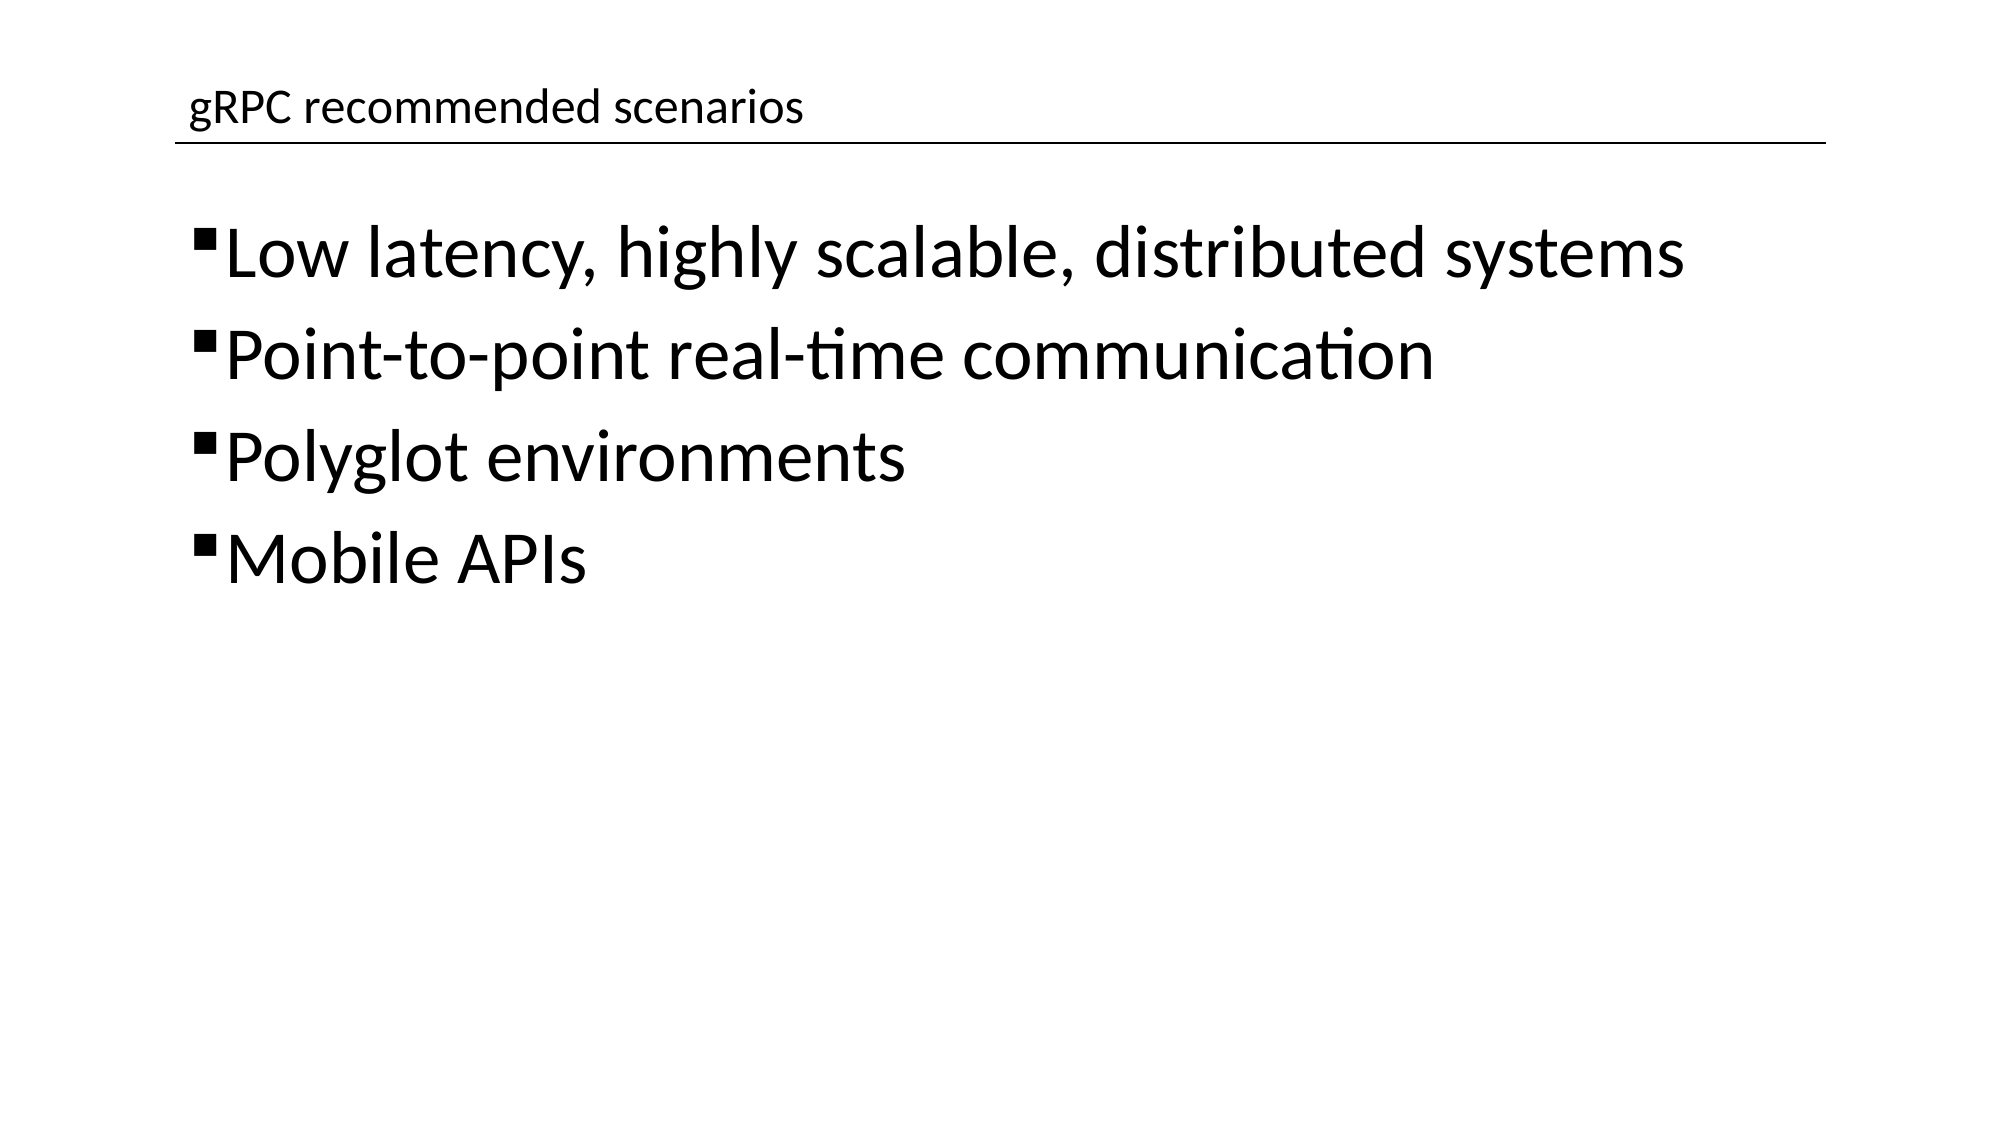

| gRPC recommended scenarios |
| --- |
Low latency, highly scalable, distributed systems
Point-to-point real-time communication
Polyglot environments
Mobile APIs